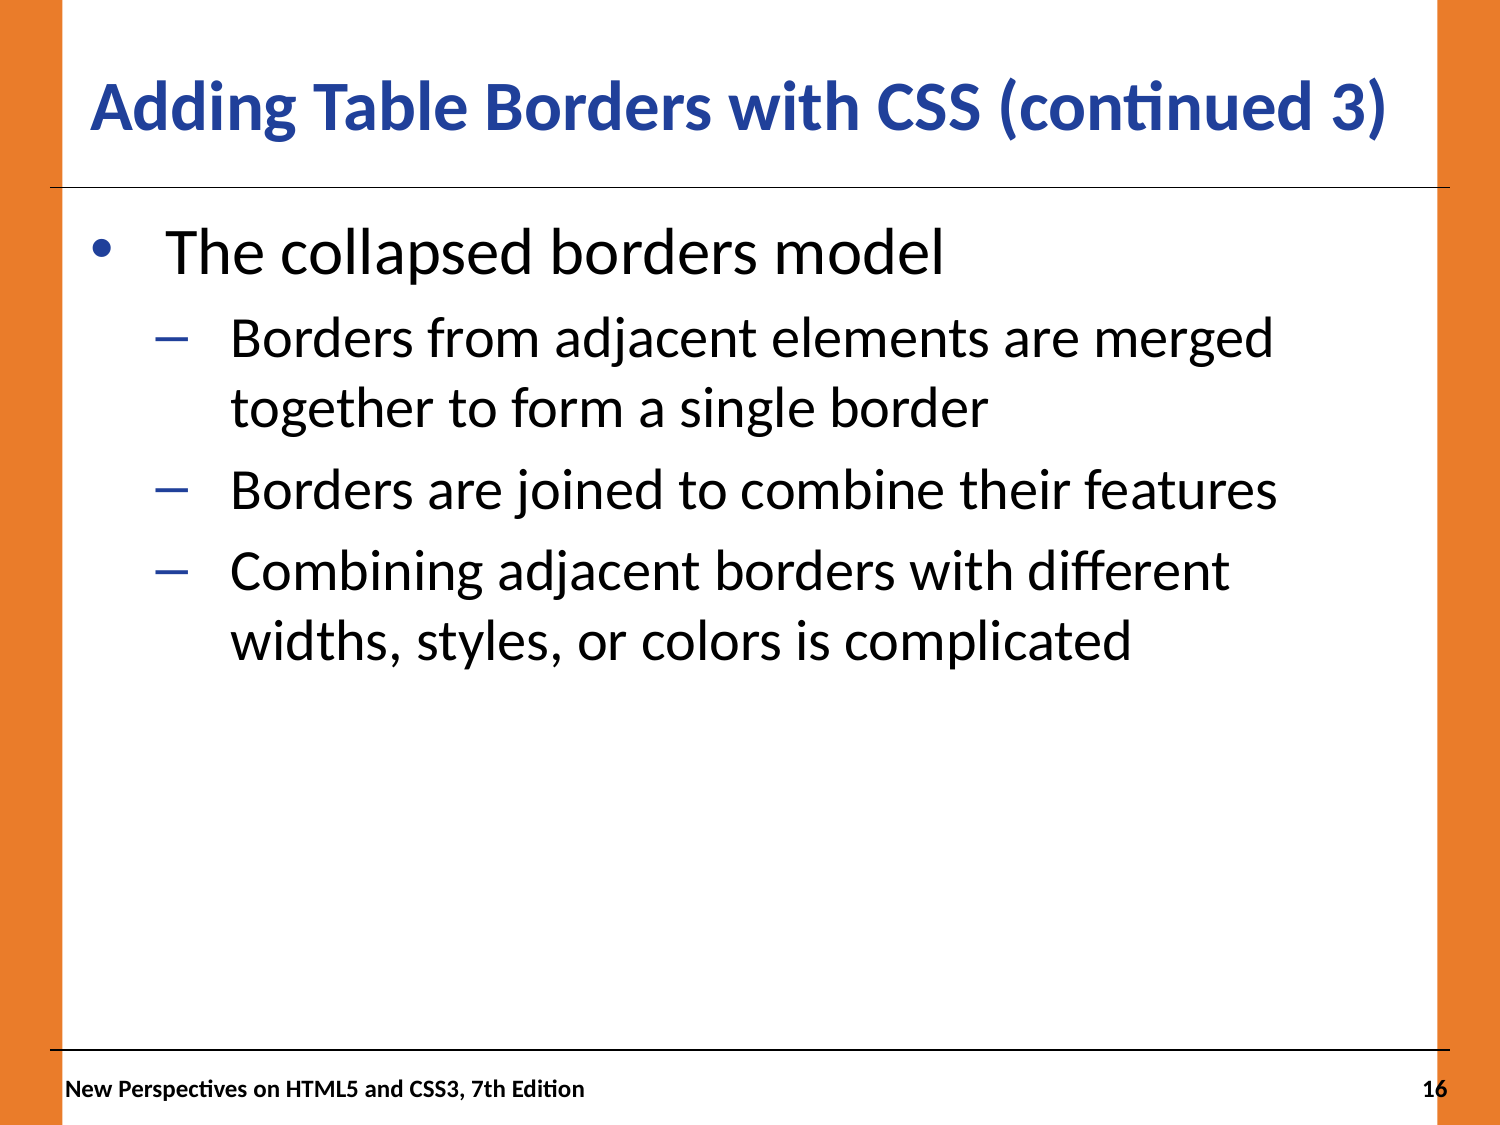

Adding Table Borders with CSS (continued 3)
The collapsed borders model
Borders from adjacent elements are merged together to form a single border
Borders are joined to combine their features
Combining adjacent borders with different widths, styles, or colors is complicated
New Perspectives on HTML5 and CSS3, 7th Edition
16